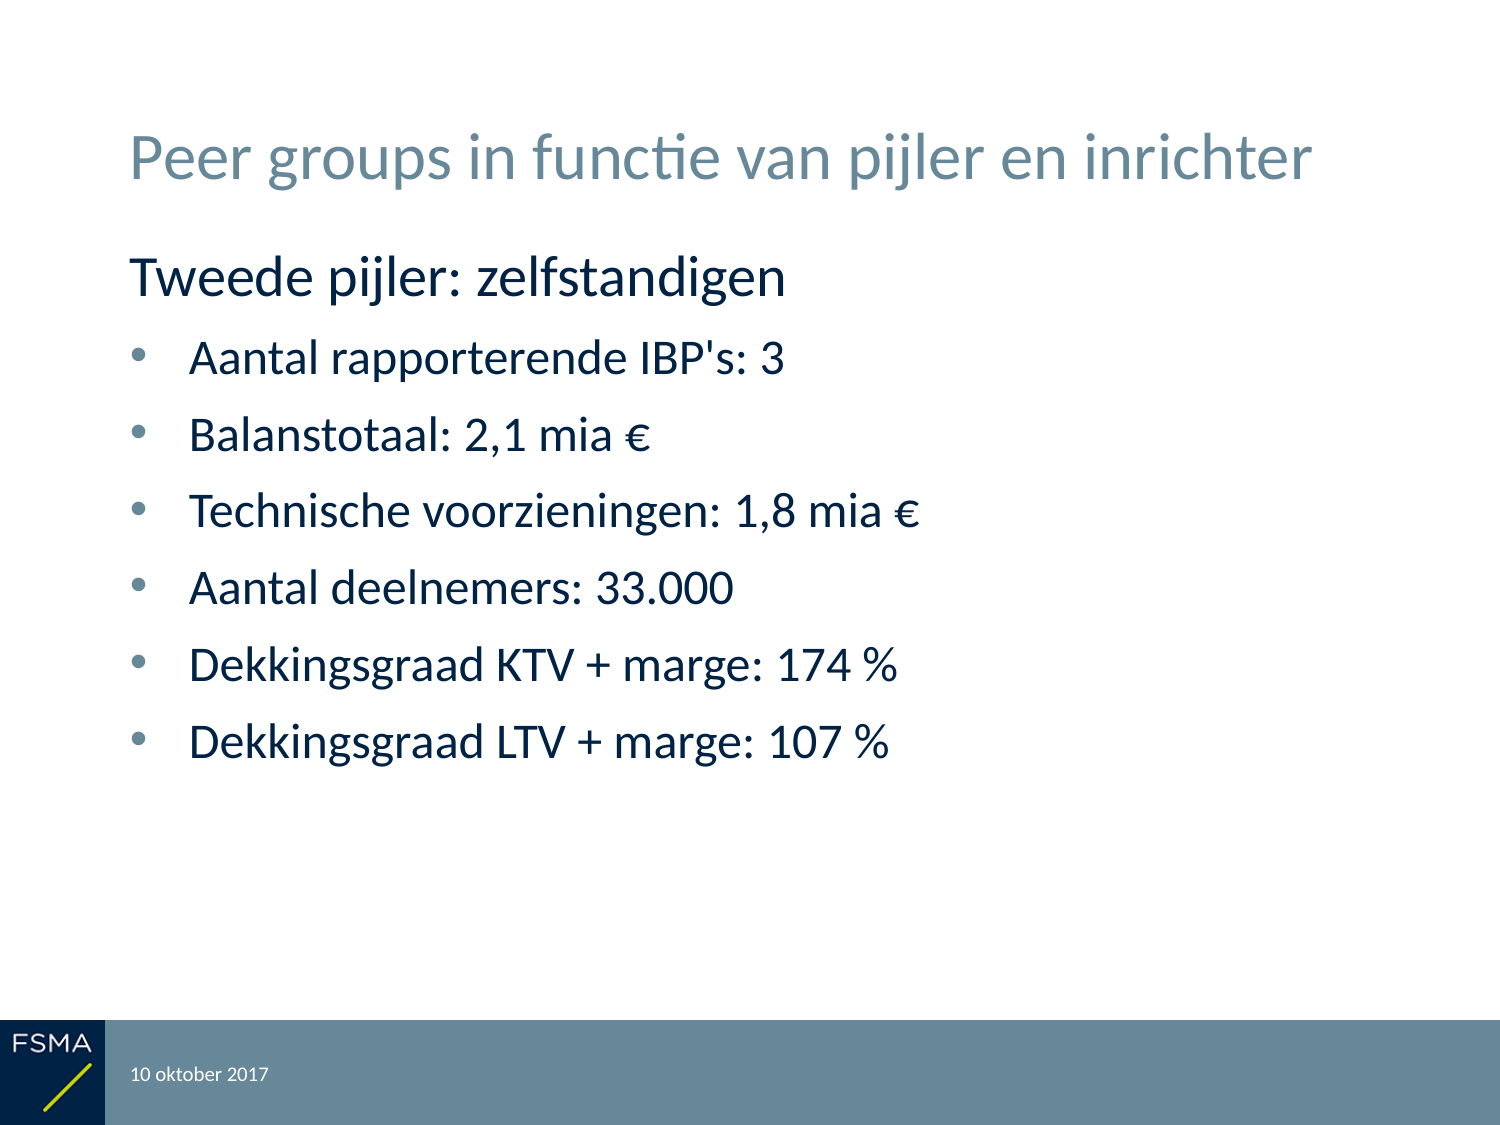

# Peer groups in functie van pijler en inrichter
Tweede pijler: zelfstandigen
Aantal rapporterende IBP's: 3
Balanstotaal: 2,1 mia €
Technische voorzieningen: 1,8 mia €
Aantal deelnemers: 33.000
Dekkingsgraad KTV + marge: 174 %
Dekkingsgraad LTV + marge: 107 %
10 oktober 2017
Rapportering over het boekjaar 2016
26